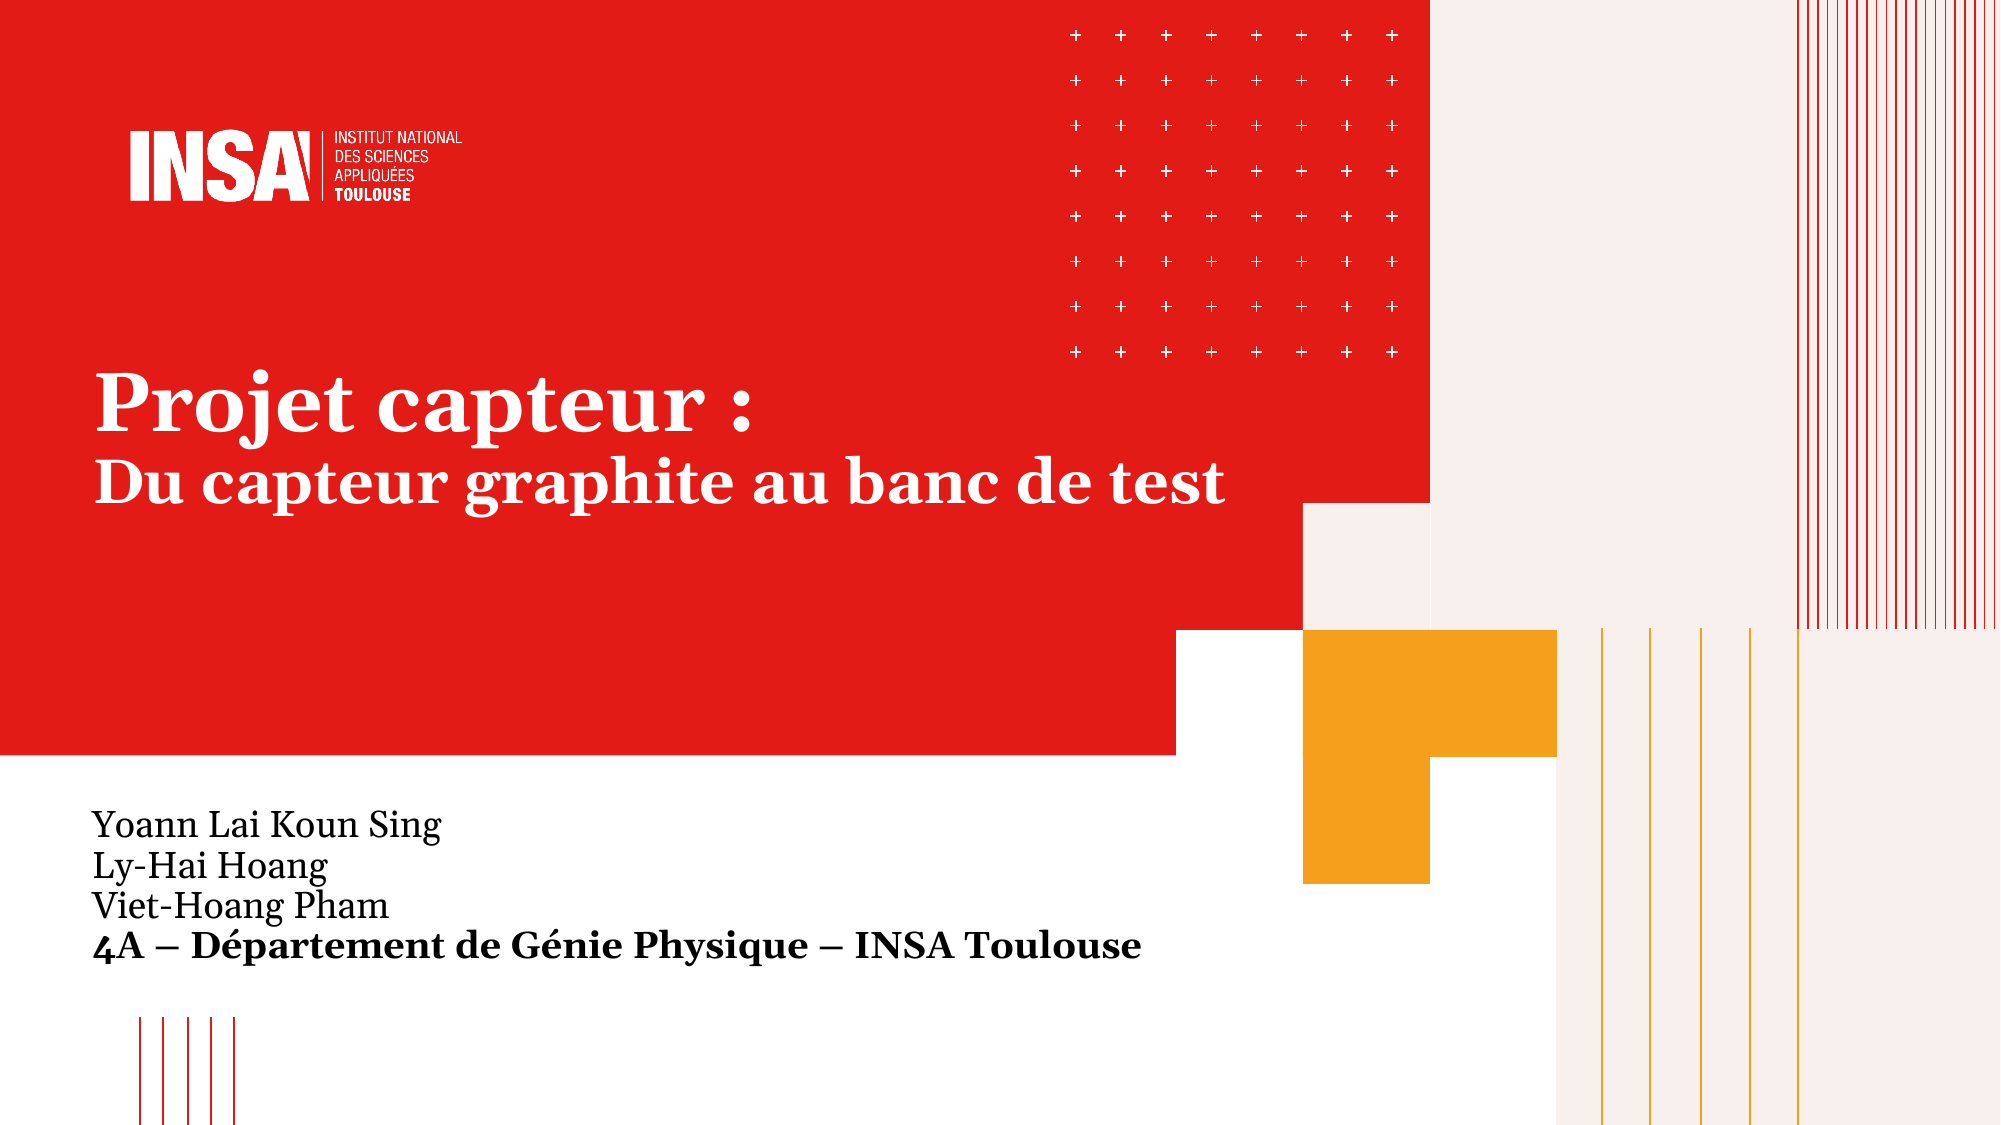

# Projet capteur :
Du capteur graphite au banc de test
Yoann Lai Koun Sing
Ly-Hai Hoang
Viet-Hoang Pham
4A – Département de Génie Physique – INSA Toulouse